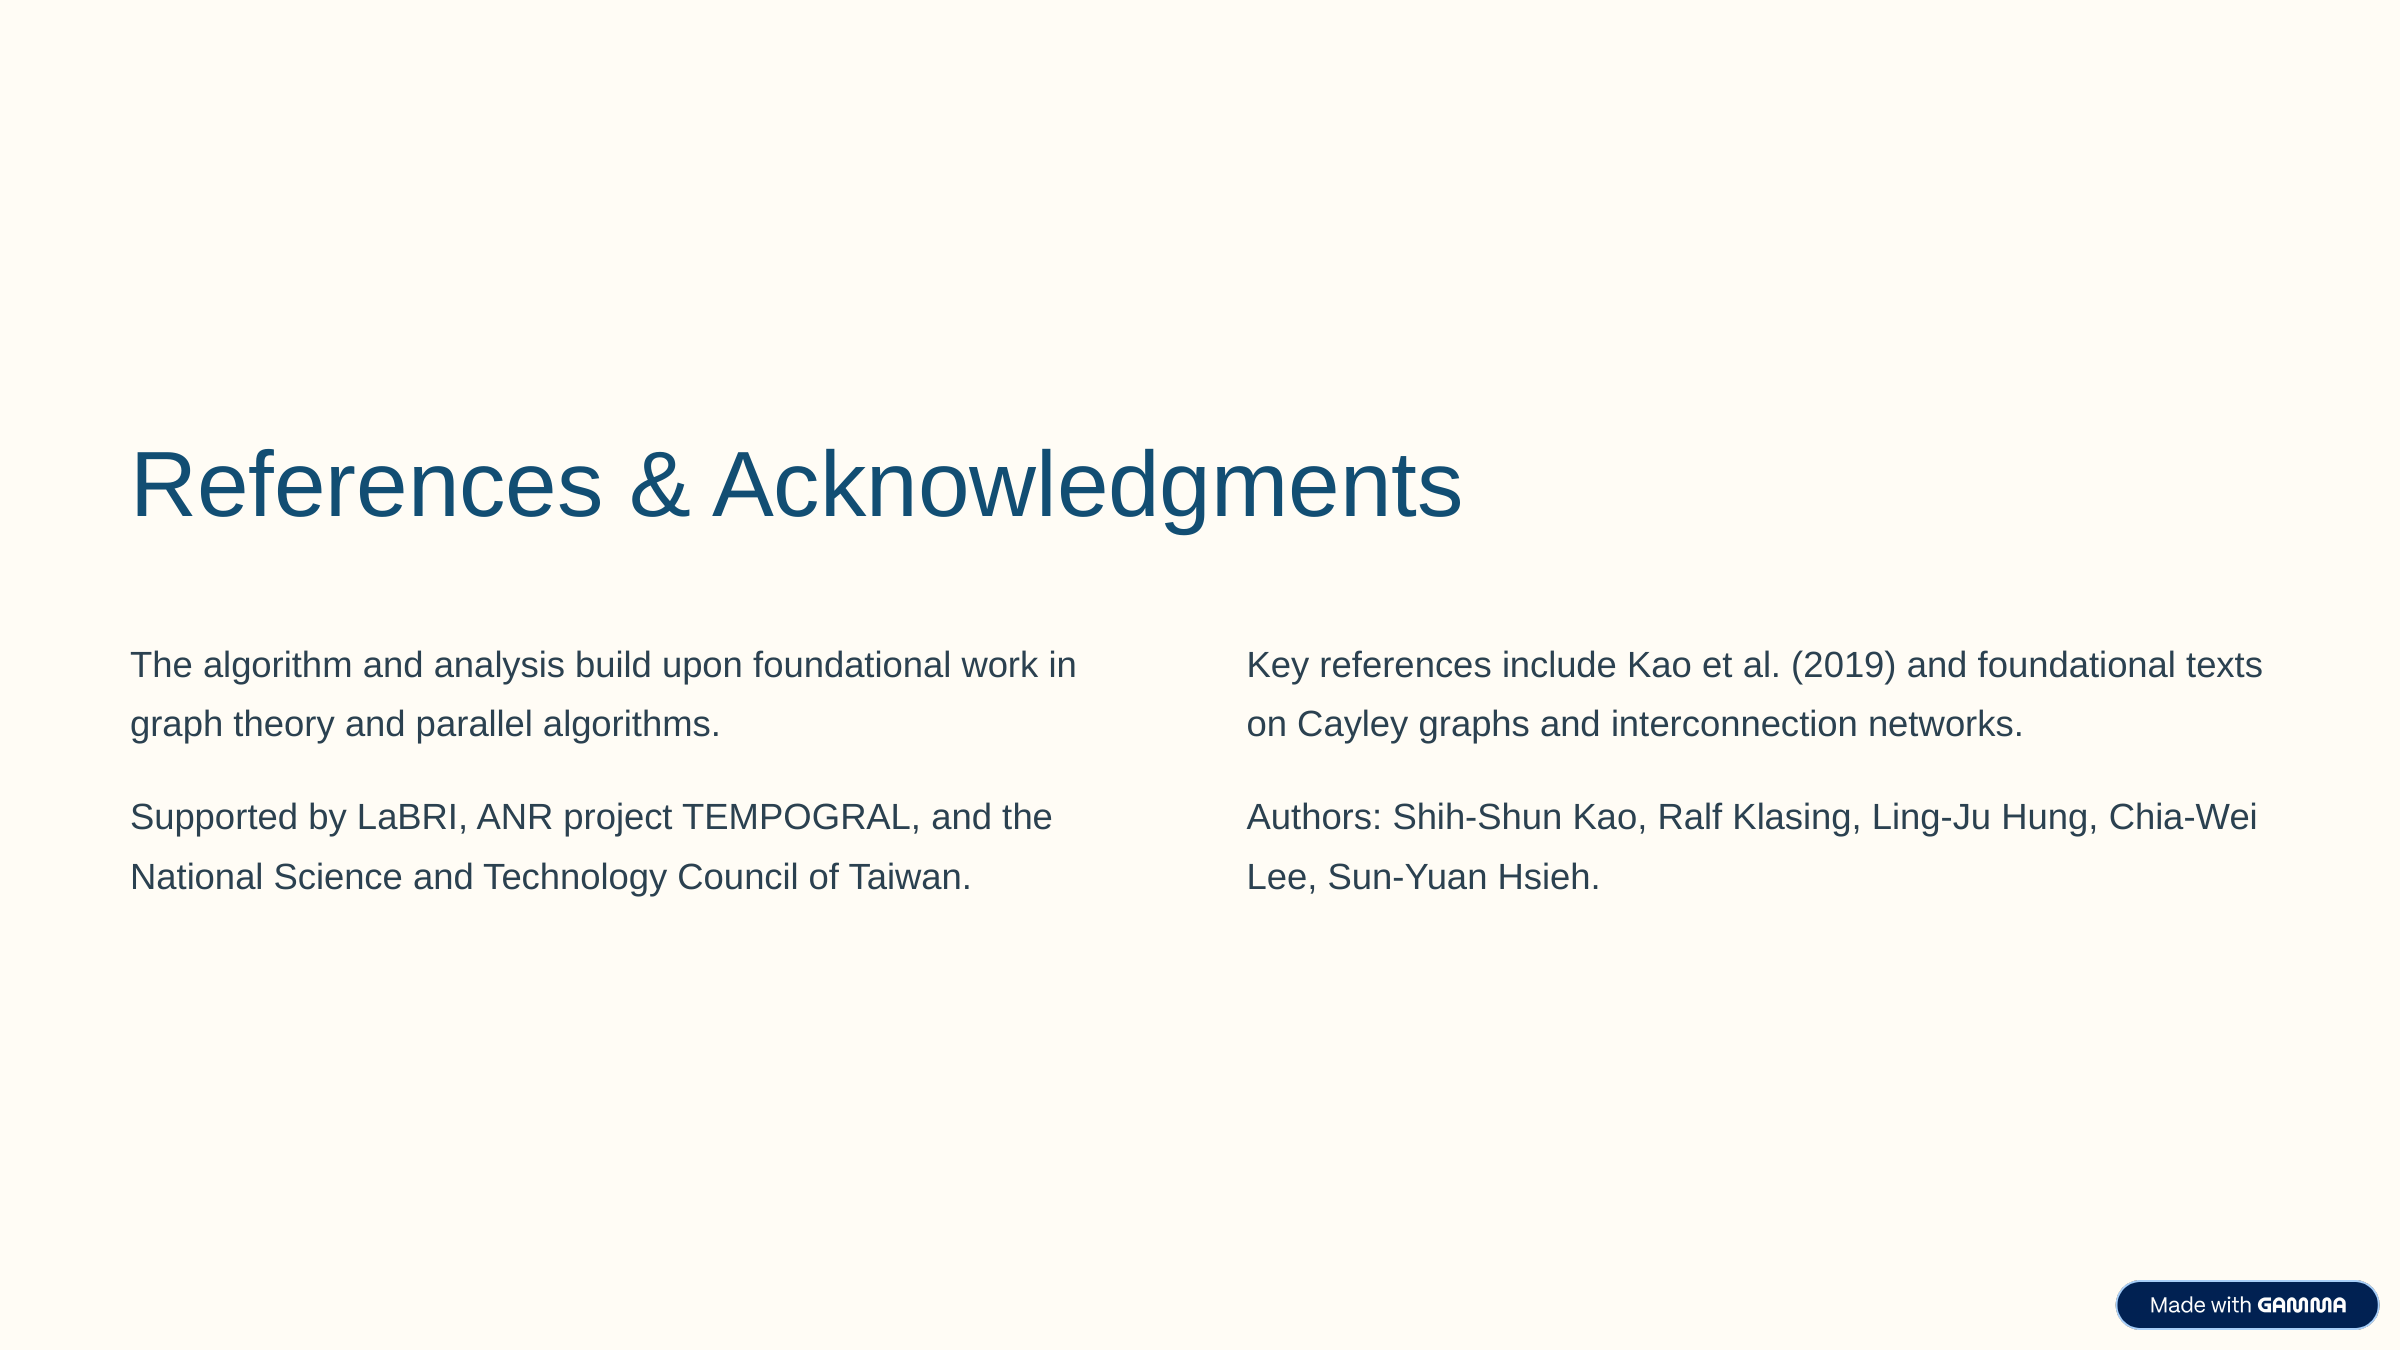

References & Acknowledgments
The algorithm and analysis build upon foundational work in graph theory and parallel algorithms.
Key references include Kao et al. (2019) and foundational texts on Cayley graphs and interconnection networks.
Supported by LaBRI, ANR project TEMPOGRAL, and the National Science and Technology Council of Taiwan.
Authors: Shih-Shun Kao, Ralf Klasing, Ling-Ju Hung, Chia-Wei Lee, Sun-Yuan Hsieh.